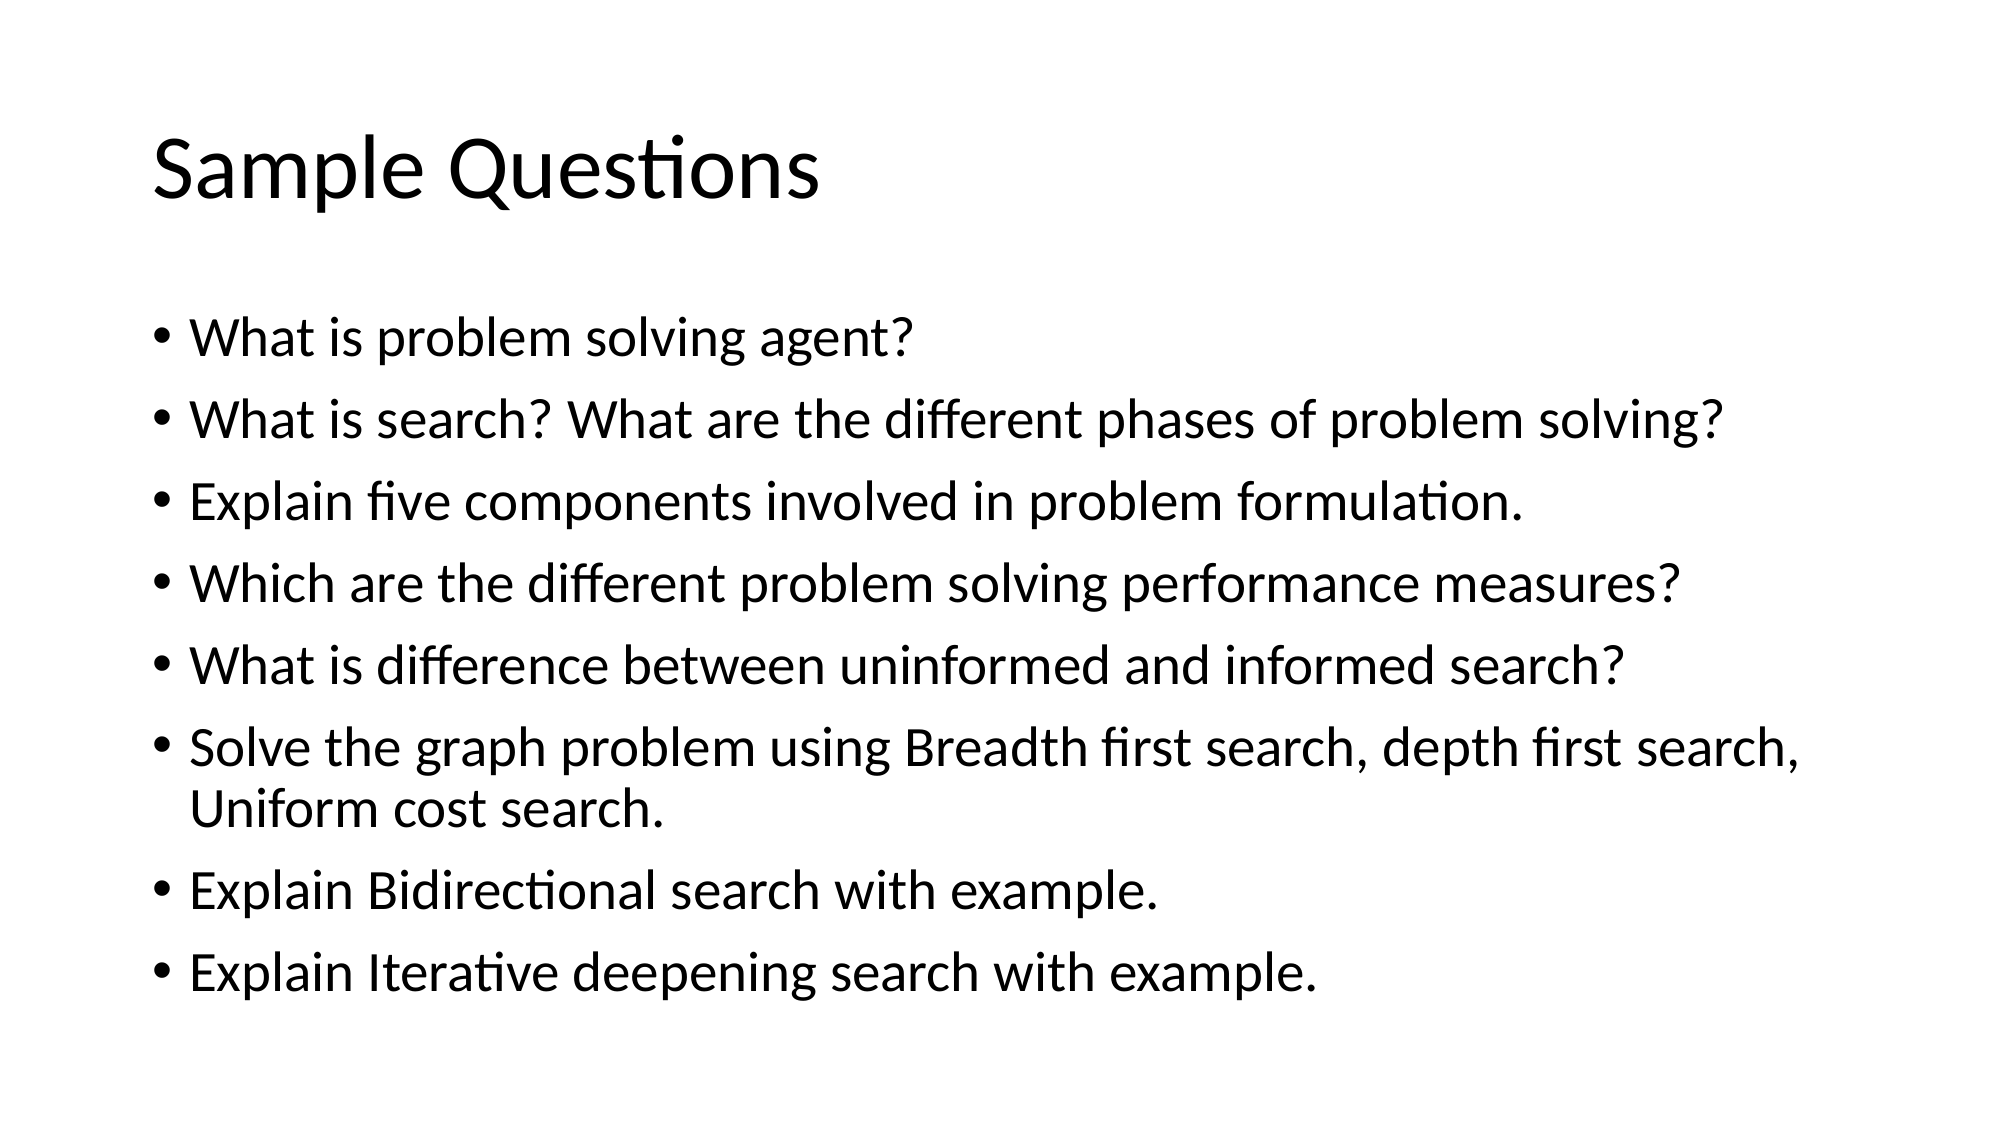

# Sample Questions
What is problem solving agent?
What is search? What are the different phases of problem solving?
Explain five components involved in problem formulation.
Which are the different problem solving performance measures?
What is difference between uninformed and informed search?
Solve the graph problem using Breadth first search, depth first search, Uniform cost search.
Explain Bidirectional search with example.
Explain Iterative deepening search with example.